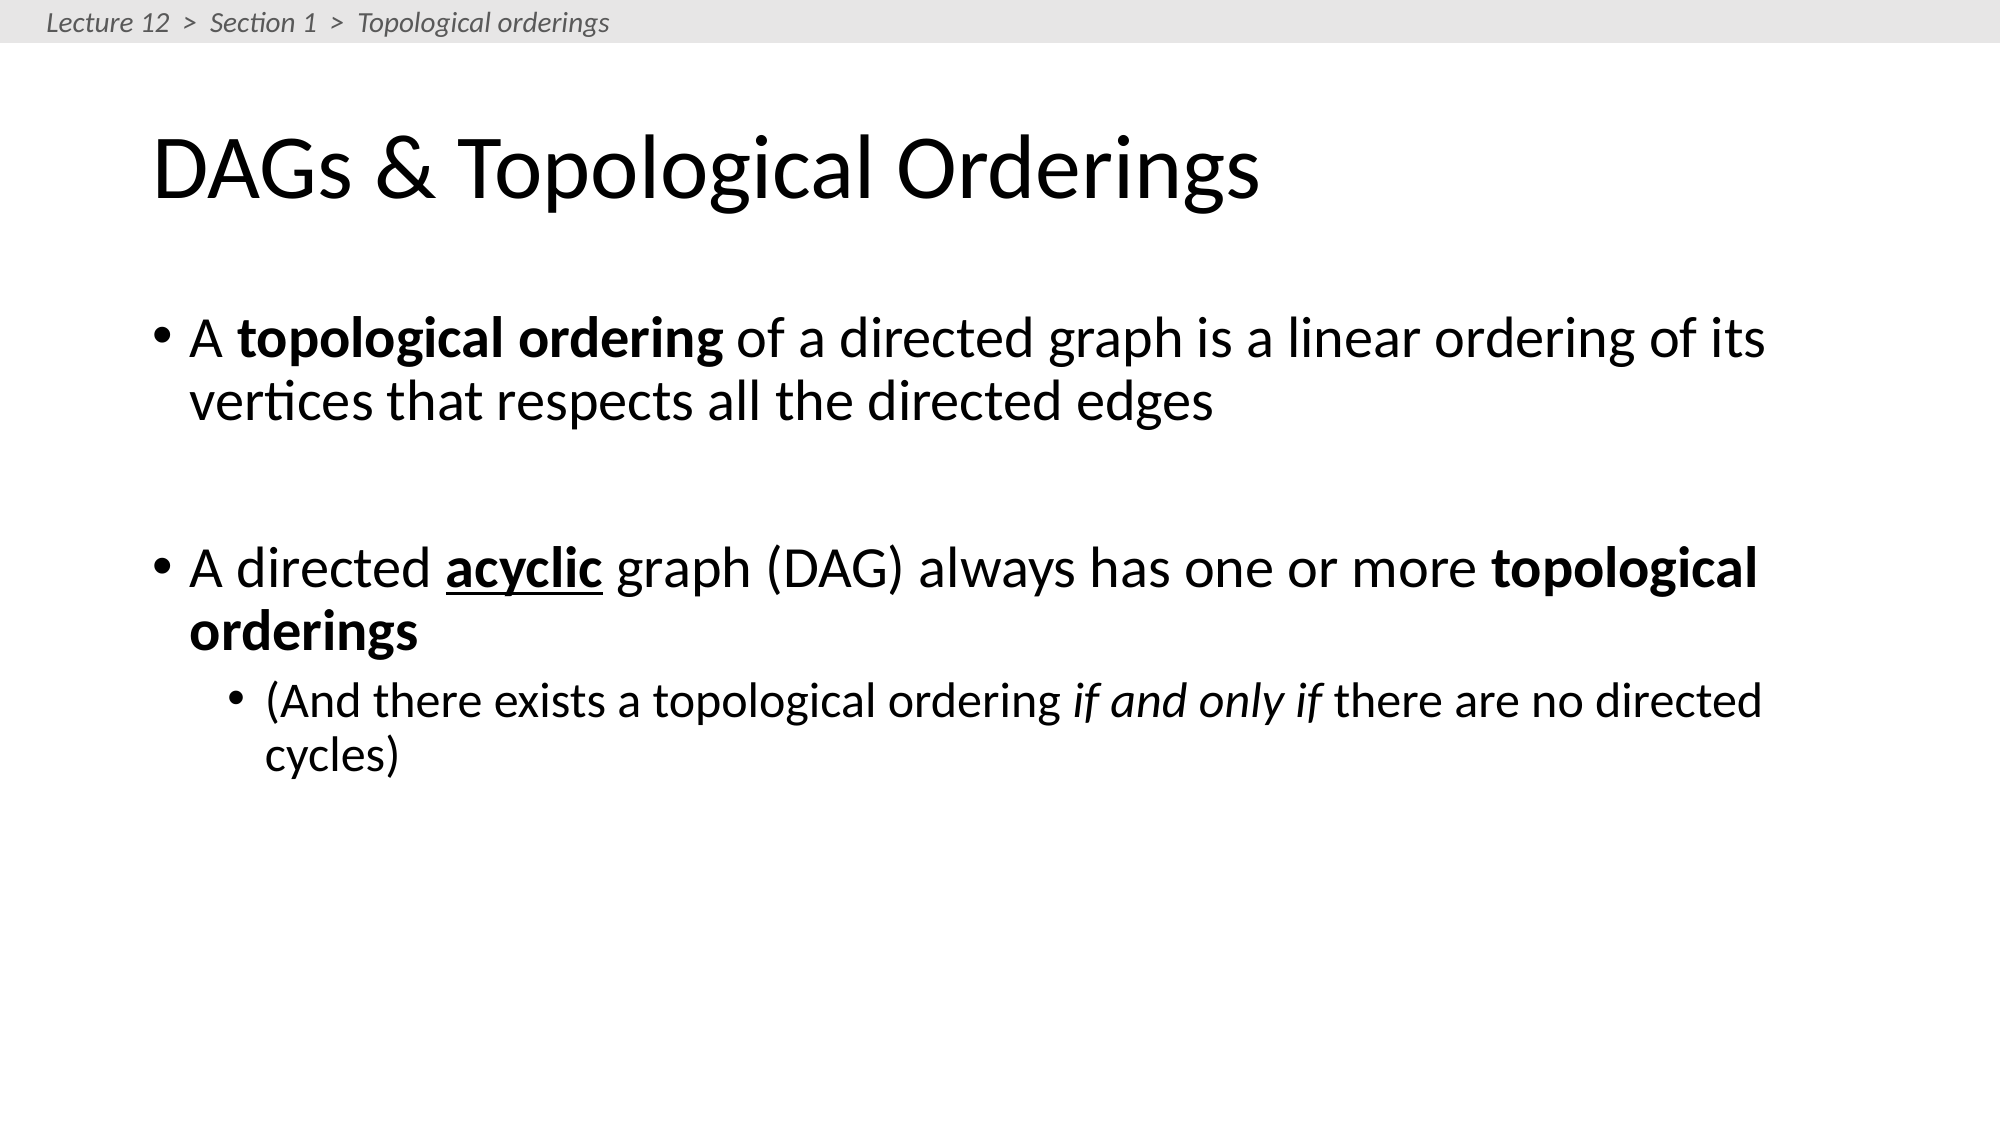

Lecture 12  >  Section 1  >  Topological orderings
# DAGs & Topological Orderings
A topological ordering of a directed graph is a linear ordering of its vertices that respects all the directed edges

A directed acyclic graph (DAG) always has one or more topological orderings
(And there exists a topological ordering if and only if there are no directed cycles)